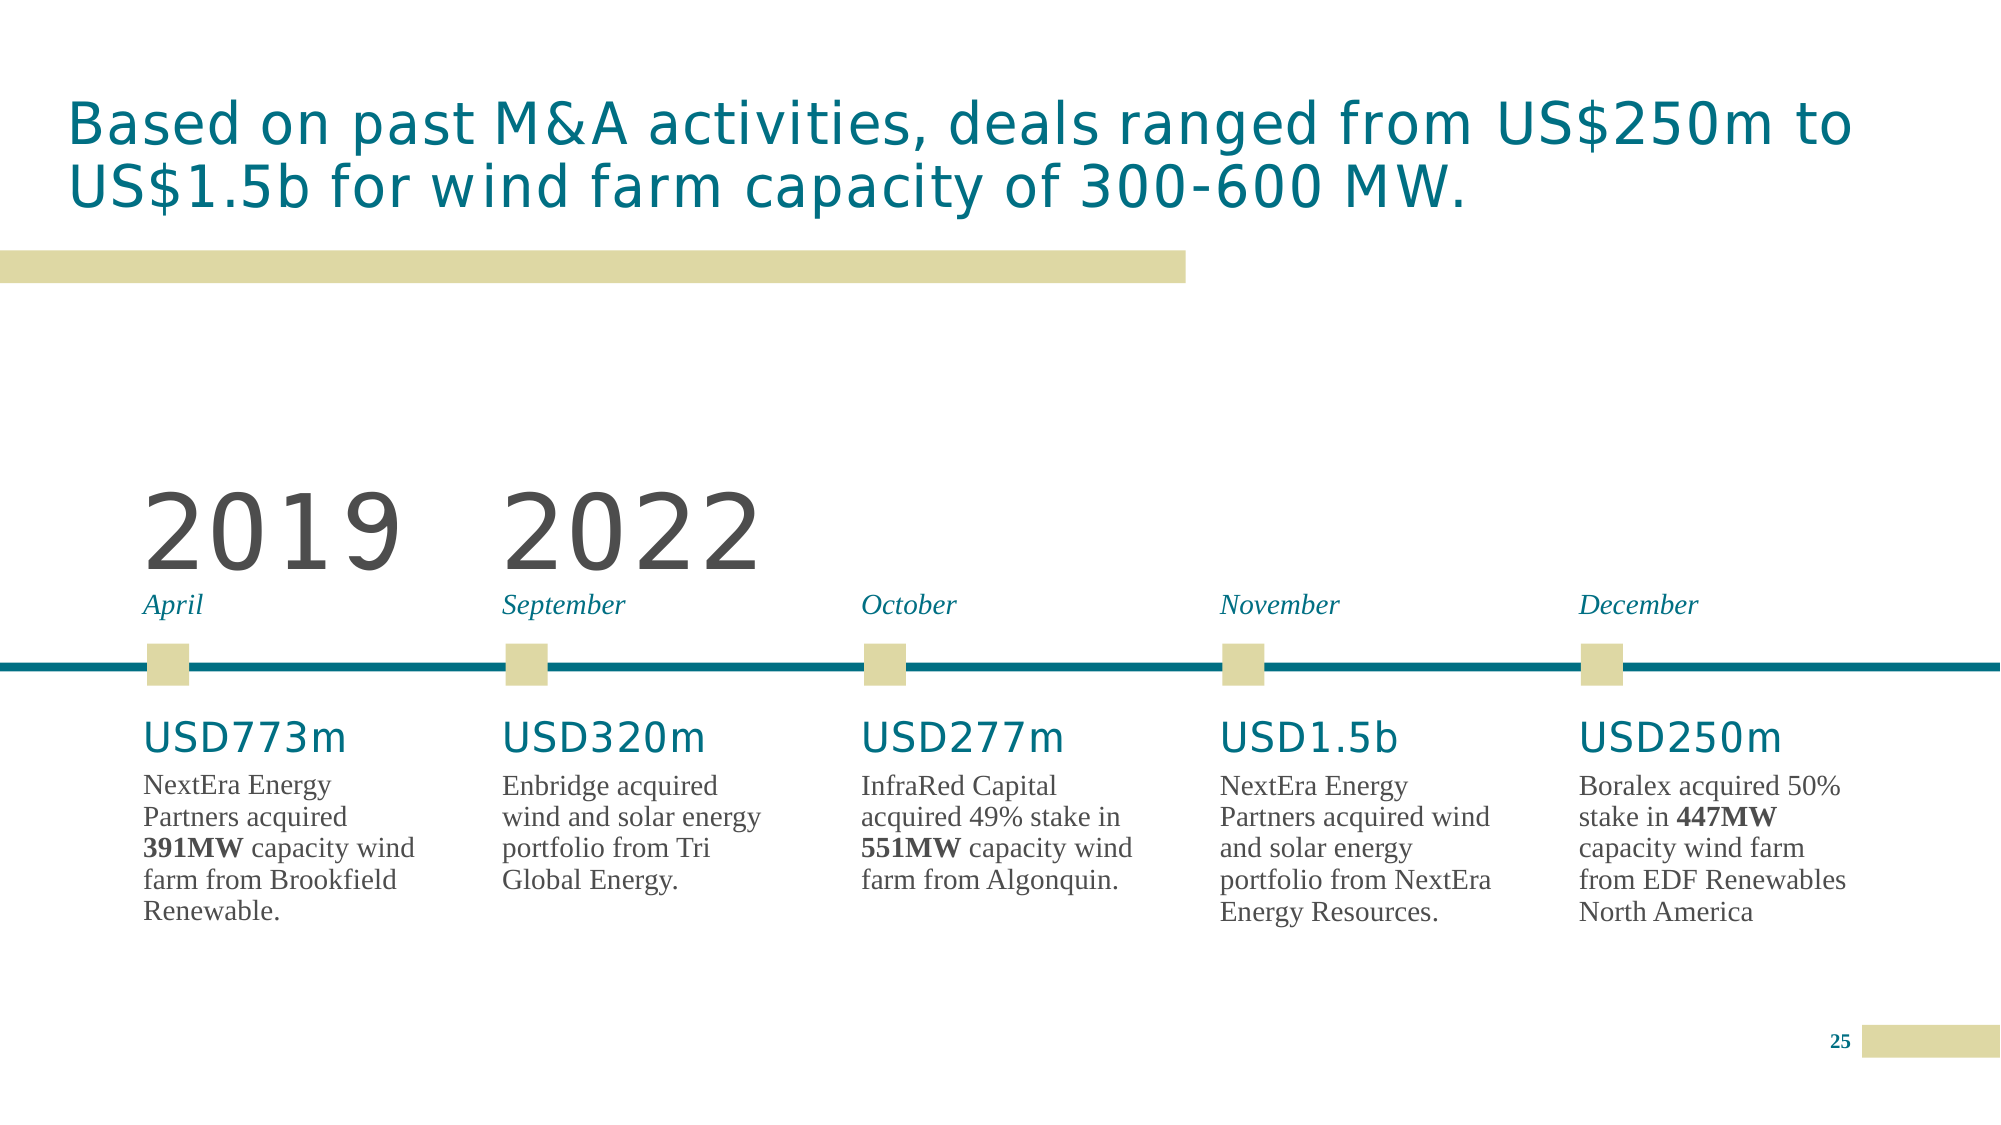

Based on past M&A activities, deals ranged from US$250m to US$1.5b for wind farm capacity of 300-600 MW.
2019
2022
April
September
October
November
December
USD773m
USD320m
USD277m
USD1.5b
USD250m
NextEra Energy Partners acquired 391MW capacity wind farm from Brookfield Renewable.
Enbridge acquired wind and solar energy portfolio from Tri Global Energy.
InfraRed Capital acquired 49% stake in 551MW capacity wind farm from Algonquin.

NextEra Energy Partners acquired wind and solar energy portfolio from NextEra Energy Resources.
Boralex acquired 50% stake in 447MW capacity wind farm from EDF Renewables North America
25